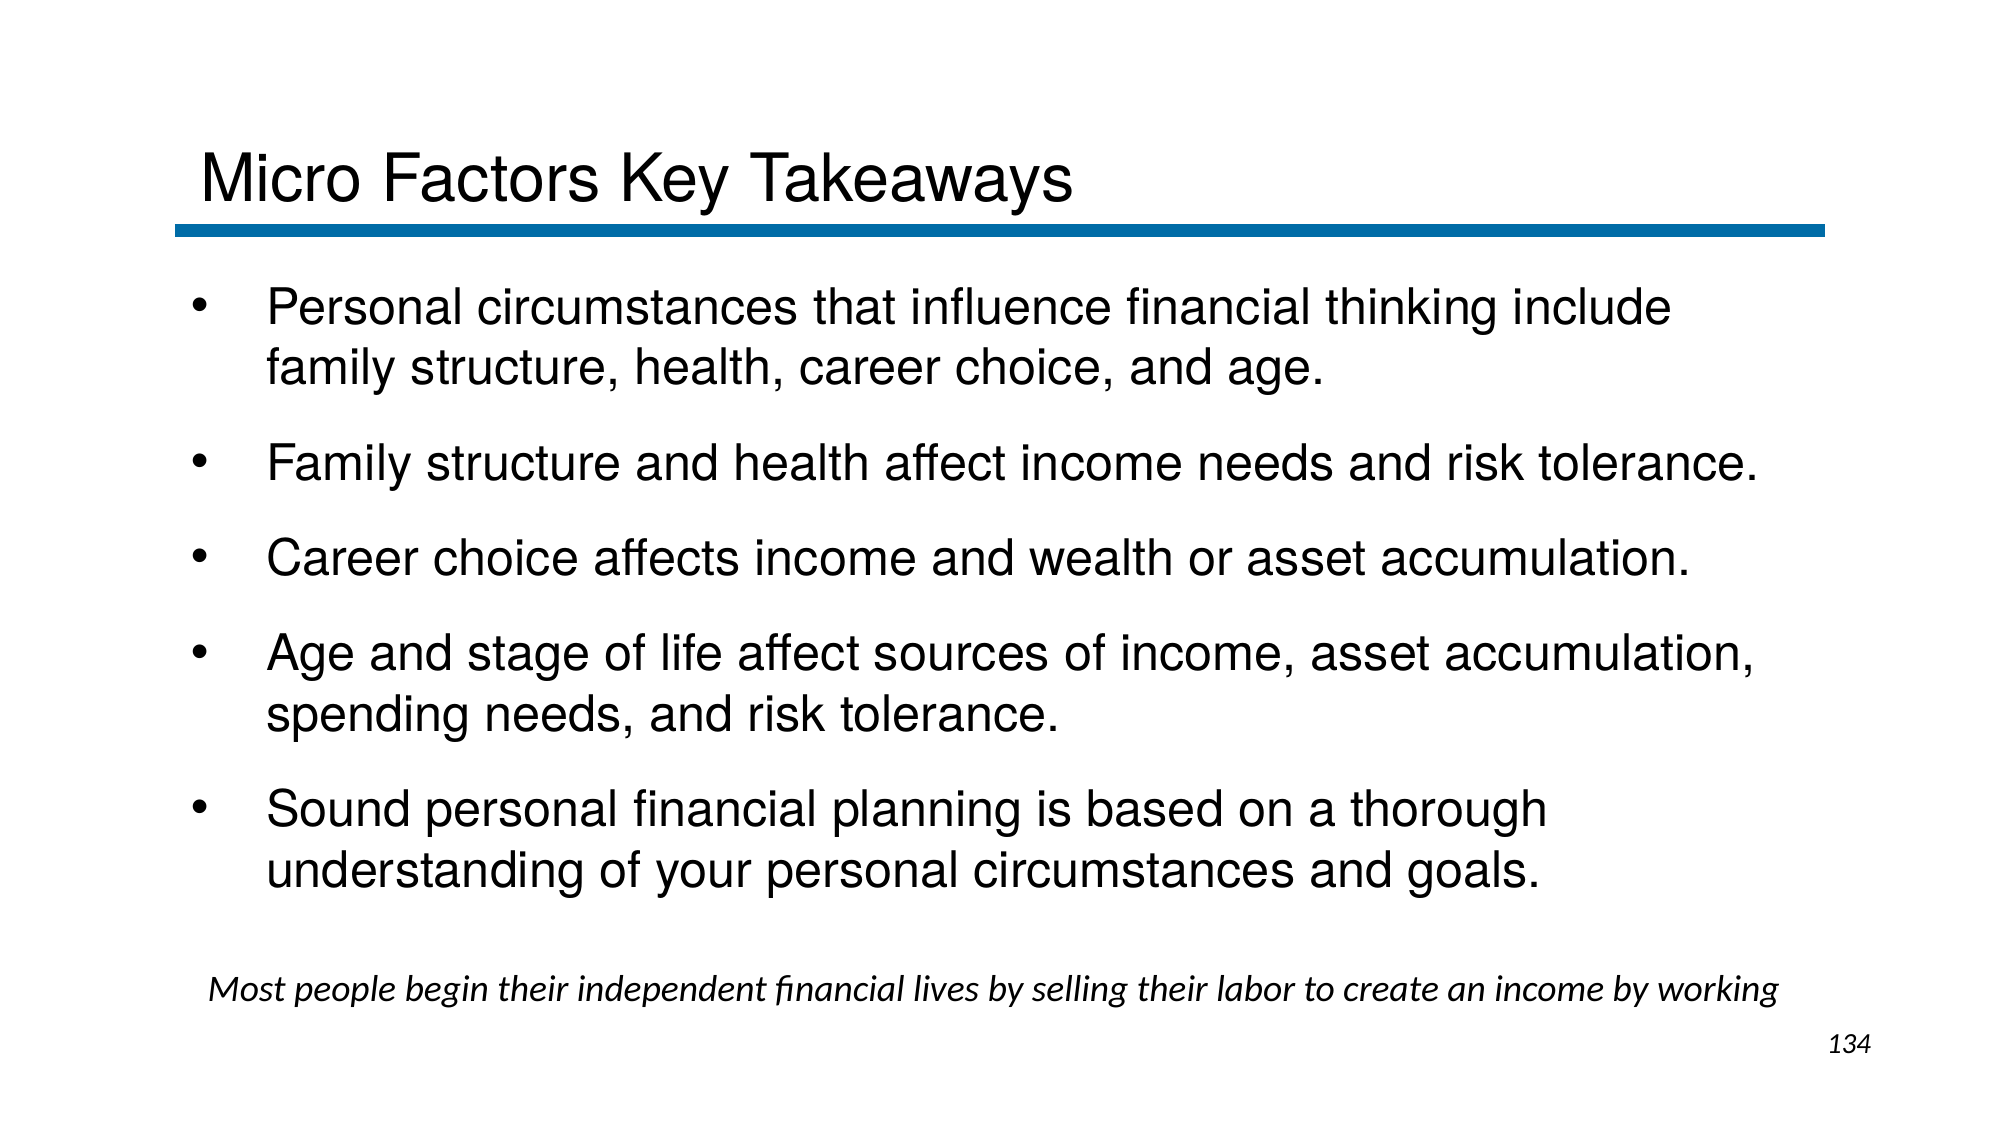

Micro Factors Key Takeaways
Personal circumstances that influence financial thinking include family structure, health, career choice, and age.
Family structure and health affect income needs and risk tolerance.
Career choice affects income and wealth or asset accumulation.
Age and stage of life affect sources of income, asset accumulation, spending needs, and risk tolerance.
Sound personal financial planning is based on a thorough understanding of your personal circumstances and goals.
Most people begin their independent financial lives by selling their labor to create an income by working